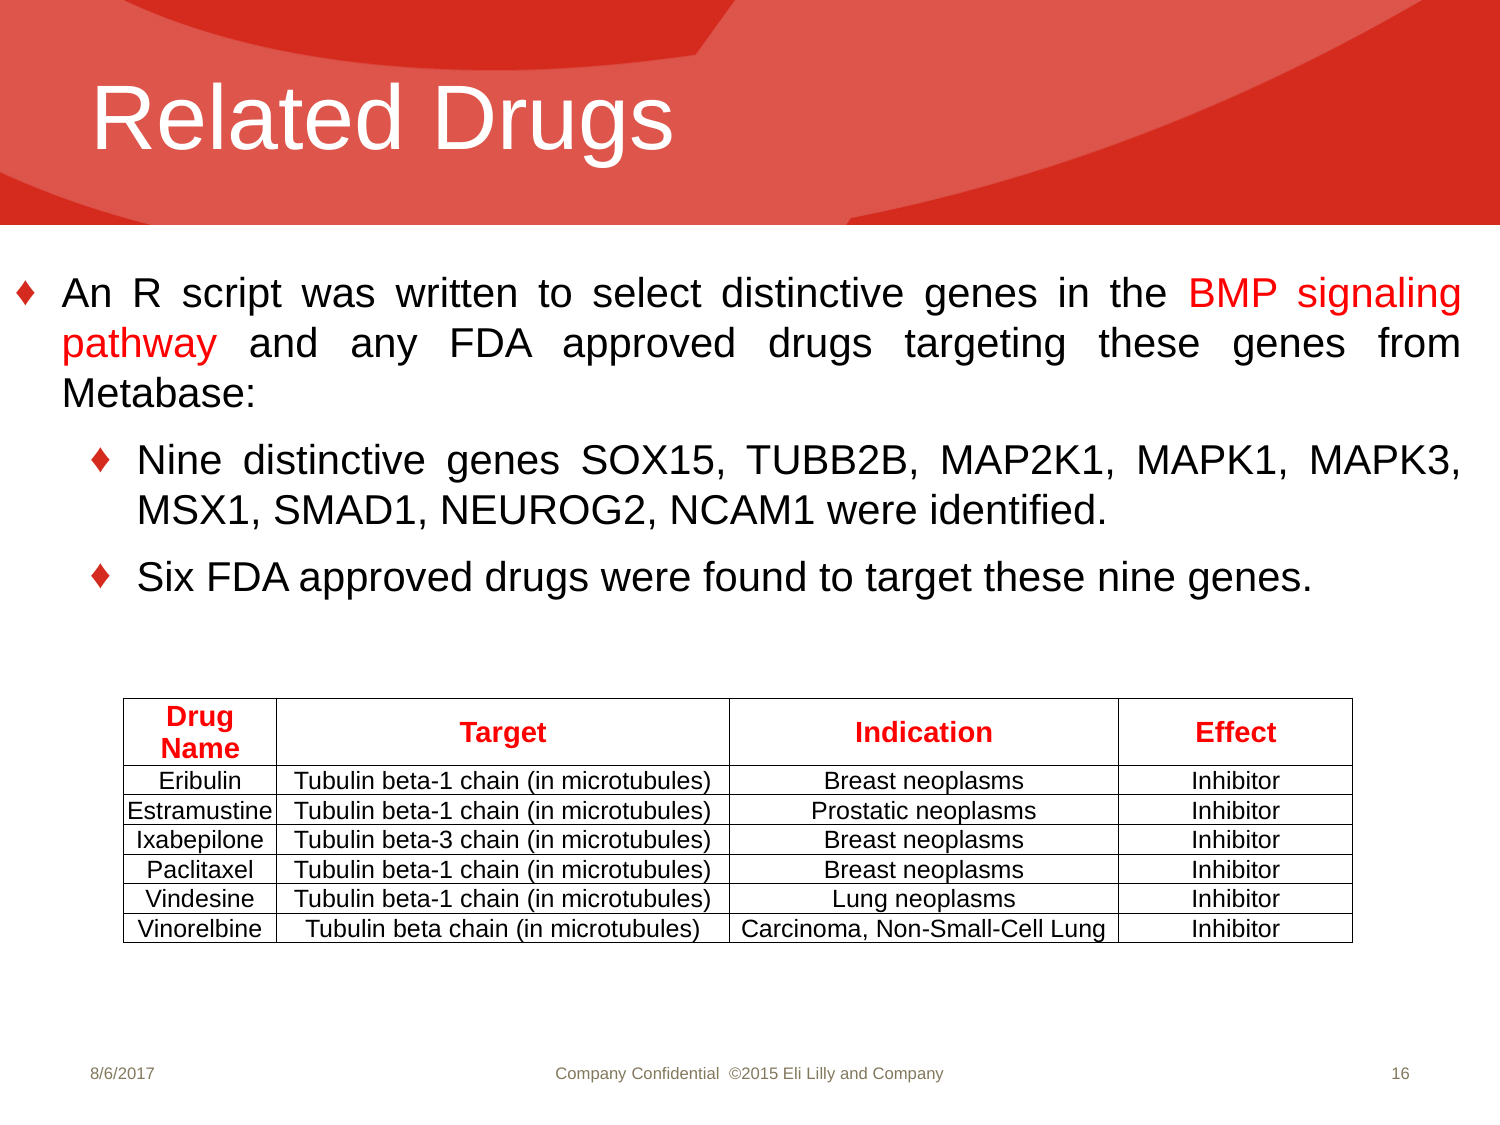

# Related Drugs
An R script was written to select distinctive genes in the BMP signaling pathway and any FDA approved drugs targeting these genes from Metabase:
Nine distinctive genes SOX15, TUBB2B, MAP2K1, MAPK1, MAPK3, MSX1, SMAD1, NEUROG2, NCAM1 were identified.
Six FDA approved drugs were found to target these nine genes.

| Drug Name | Target | Indication | Effect |
| --- | --- | --- | --- |
| Eribulin | Tubulin beta-1 chain (in microtubules) | Breast neoplasms | Inhibitor |
| Estramustine | Tubulin beta-1 chain (in microtubules) | Prostatic neoplasms | Inhibitor |
| Ixabepilone | Tubulin beta-3 chain (in microtubules) | Breast neoplasms | Inhibitor |
| Paclitaxel | Tubulin beta-1 chain (in microtubules) | Breast neoplasms | Inhibitor |
| Vindesine | Tubulin beta-1 chain (in microtubules) | Lung neoplasms | Inhibitor |
| Vinorelbine | Tubulin beta chain (in microtubules) | Carcinoma, Non-Small-Cell Lung | Inhibitor |
8/6/2017
Company Confidential  ©2015 Eli Lilly and Company
16